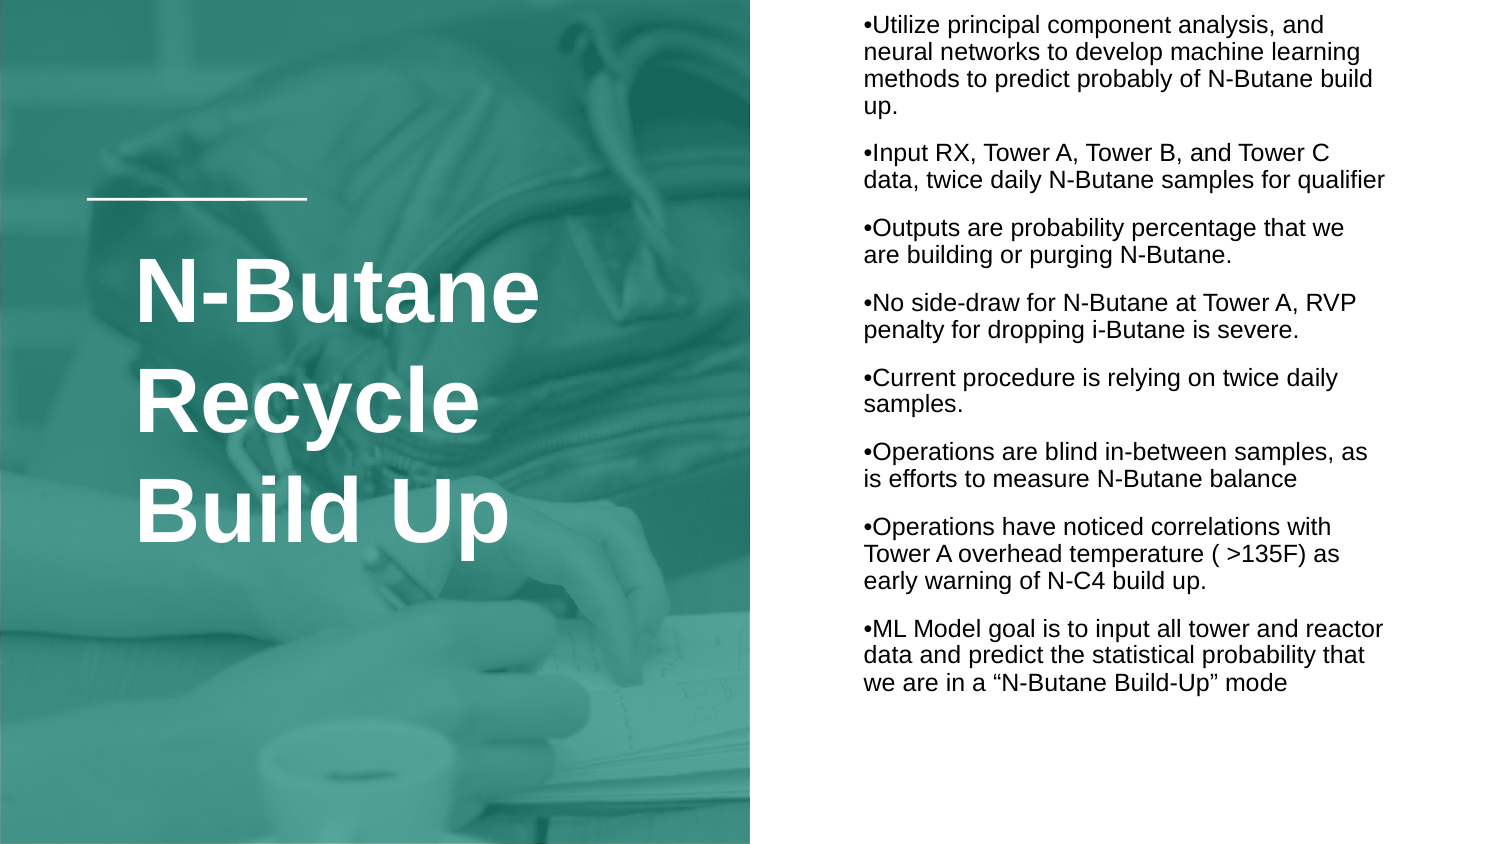

•Utilize principal component analysis, and neural networks to develop machine learning methods to predict probably of N-Butane build up.
•Input RX, Tower A, Tower B, and Tower C data, twice daily N-Butane samples for qualifier
•Outputs are probability percentage that we are building or purging N-Butane.
•No side-draw for N-Butane at Tower A, RVP penalty for dropping i-Butane is severe.
•Current procedure is relying on twice daily samples.
•Operations are blind in-between samples, as is efforts to measure N-Butane balance
•Operations have noticed correlations with Tower A overhead temperature ( >135F) as early warning of N-C4 build up.
•ML Model goal is to input all tower and reactor data and predict the statistical probability that we are in a “N-Butane Build-Up” mode

# N-Butane Recycle Build Up